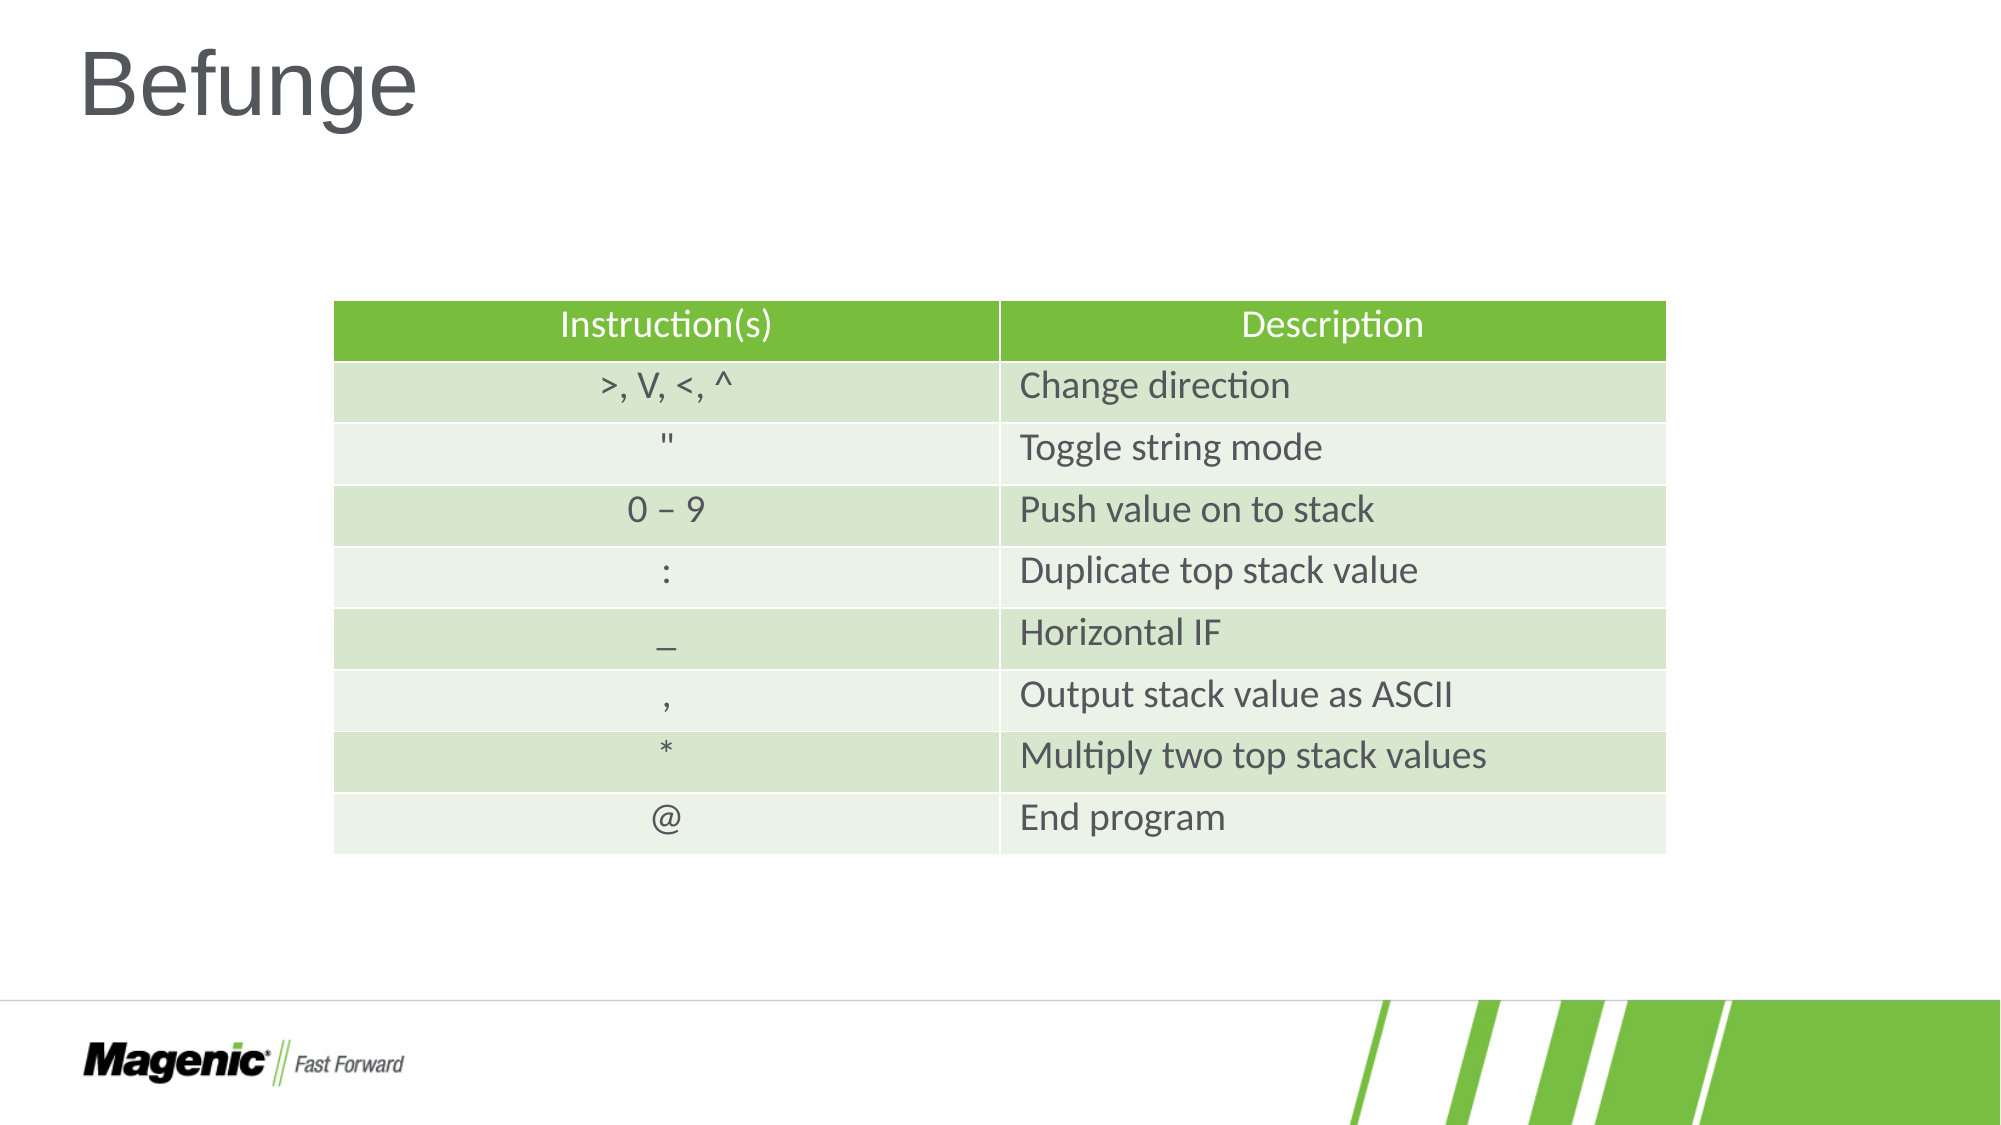

# Befunge
| Instruction(s) | Description |
| --- | --- |
| >, V, <, ^ | Change direction |
| " | Toggle string mode |
| 0 – 9 | Push value on to stack |
| : | Duplicate top stack value |
| \_ | Horizontal IF |
| , | Output stack value as ASCII |
| \* | Multiply two top stack values |
| @ | End program |